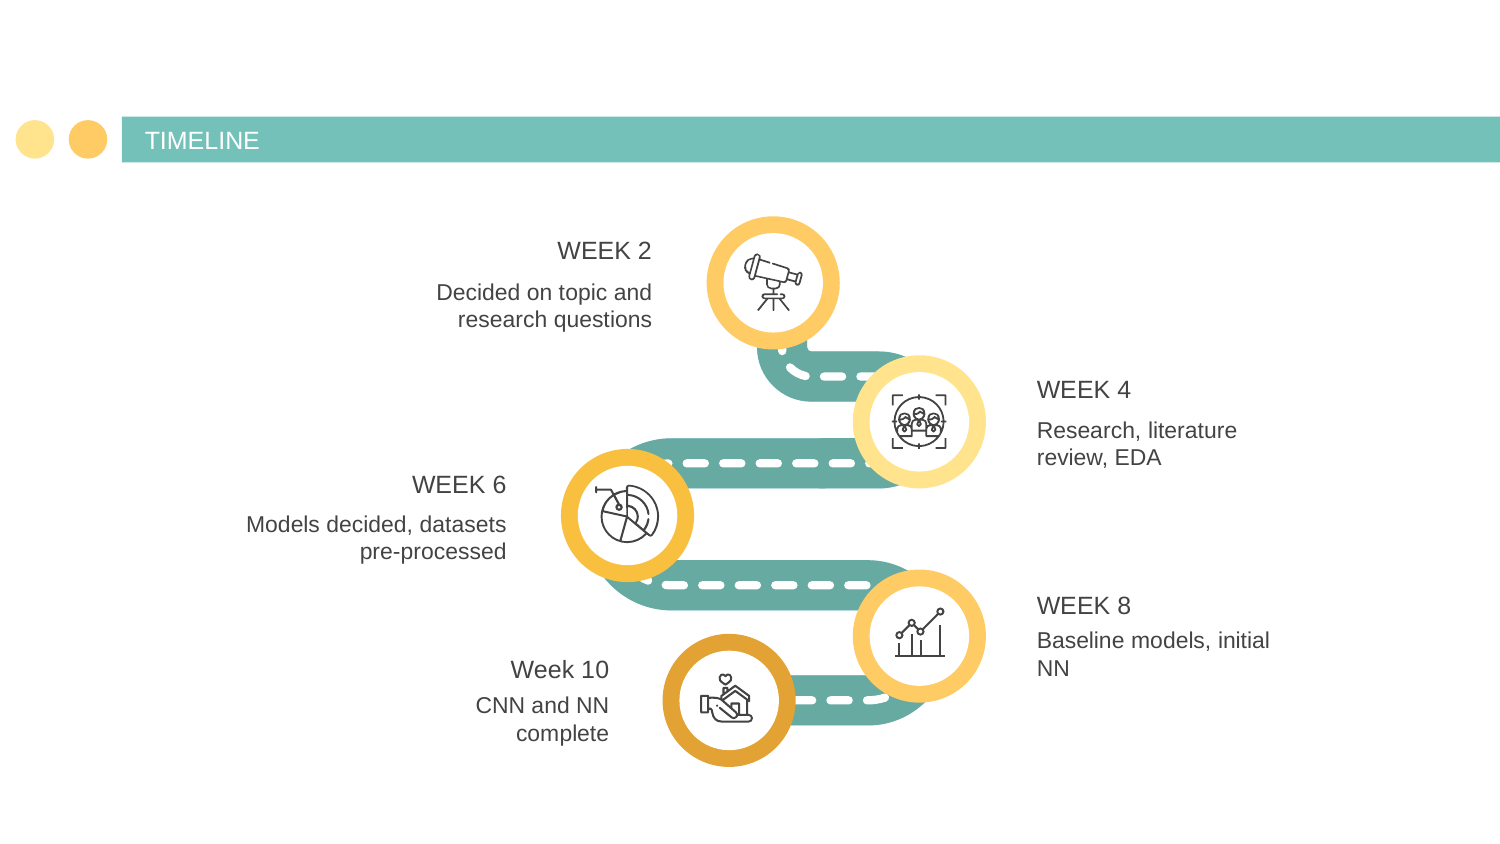

# TIMELINE
WEEK 2

Decided on topic and research questions

WEEK 4

Research, literature review, EDA
WEEK 6

Models decided, datasets pre-processed

WEEK 8

Baseline models, initial NN
Week 10

CNN and NN complete